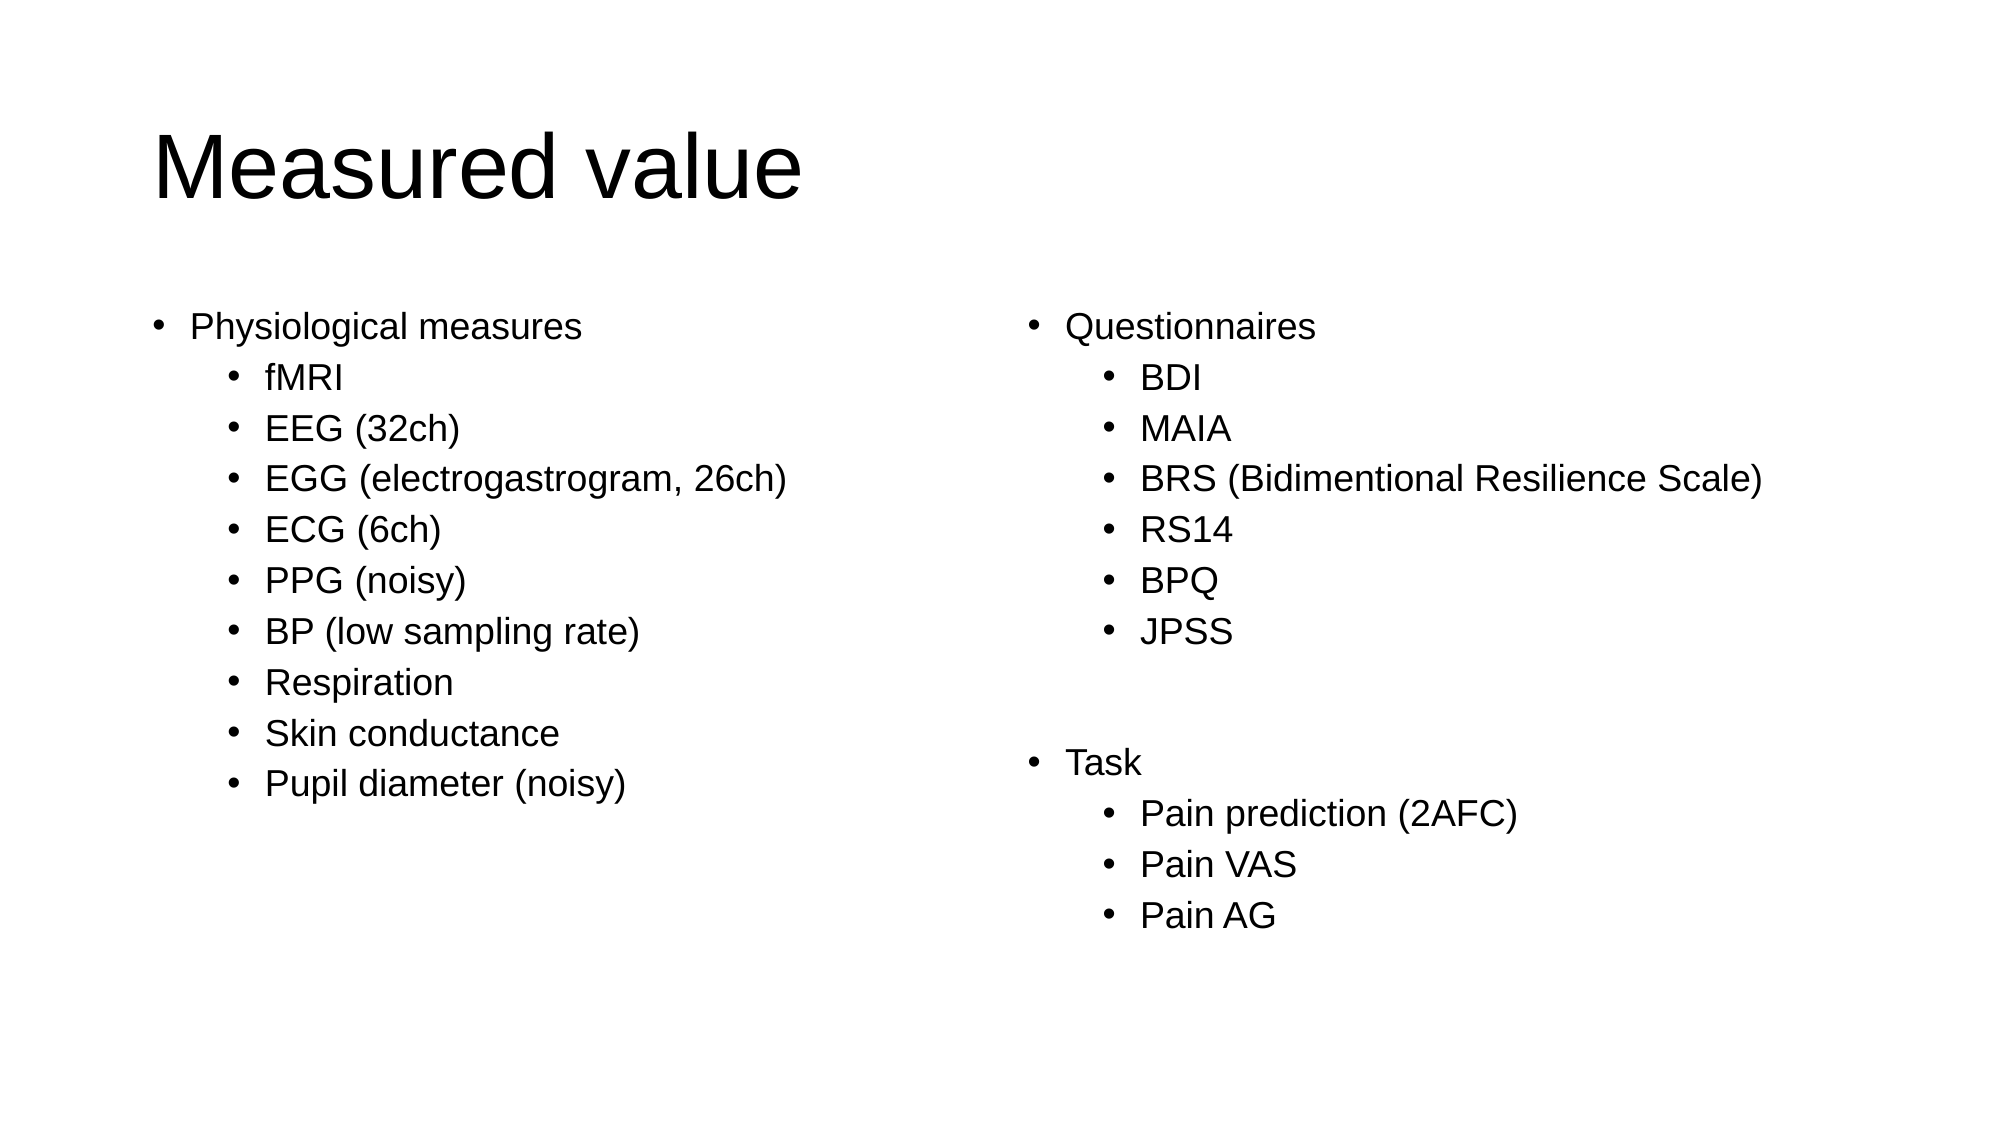

# Measured value
Physiological measures
fMRI
EEG (32ch)
EGG (electrogastrogram, 26ch)
ECG (6ch)
PPG (noisy)
BP (low sampling rate)
Respiration
Skin conductance
Pupil diameter (noisy)

Questionnaires
BDI
MAIA
BRS (Bidimentional Resilience Scale)
RS14
BPQ
JPSS

Task
Pain prediction (2AFC)
Pain VAS
Pain AG